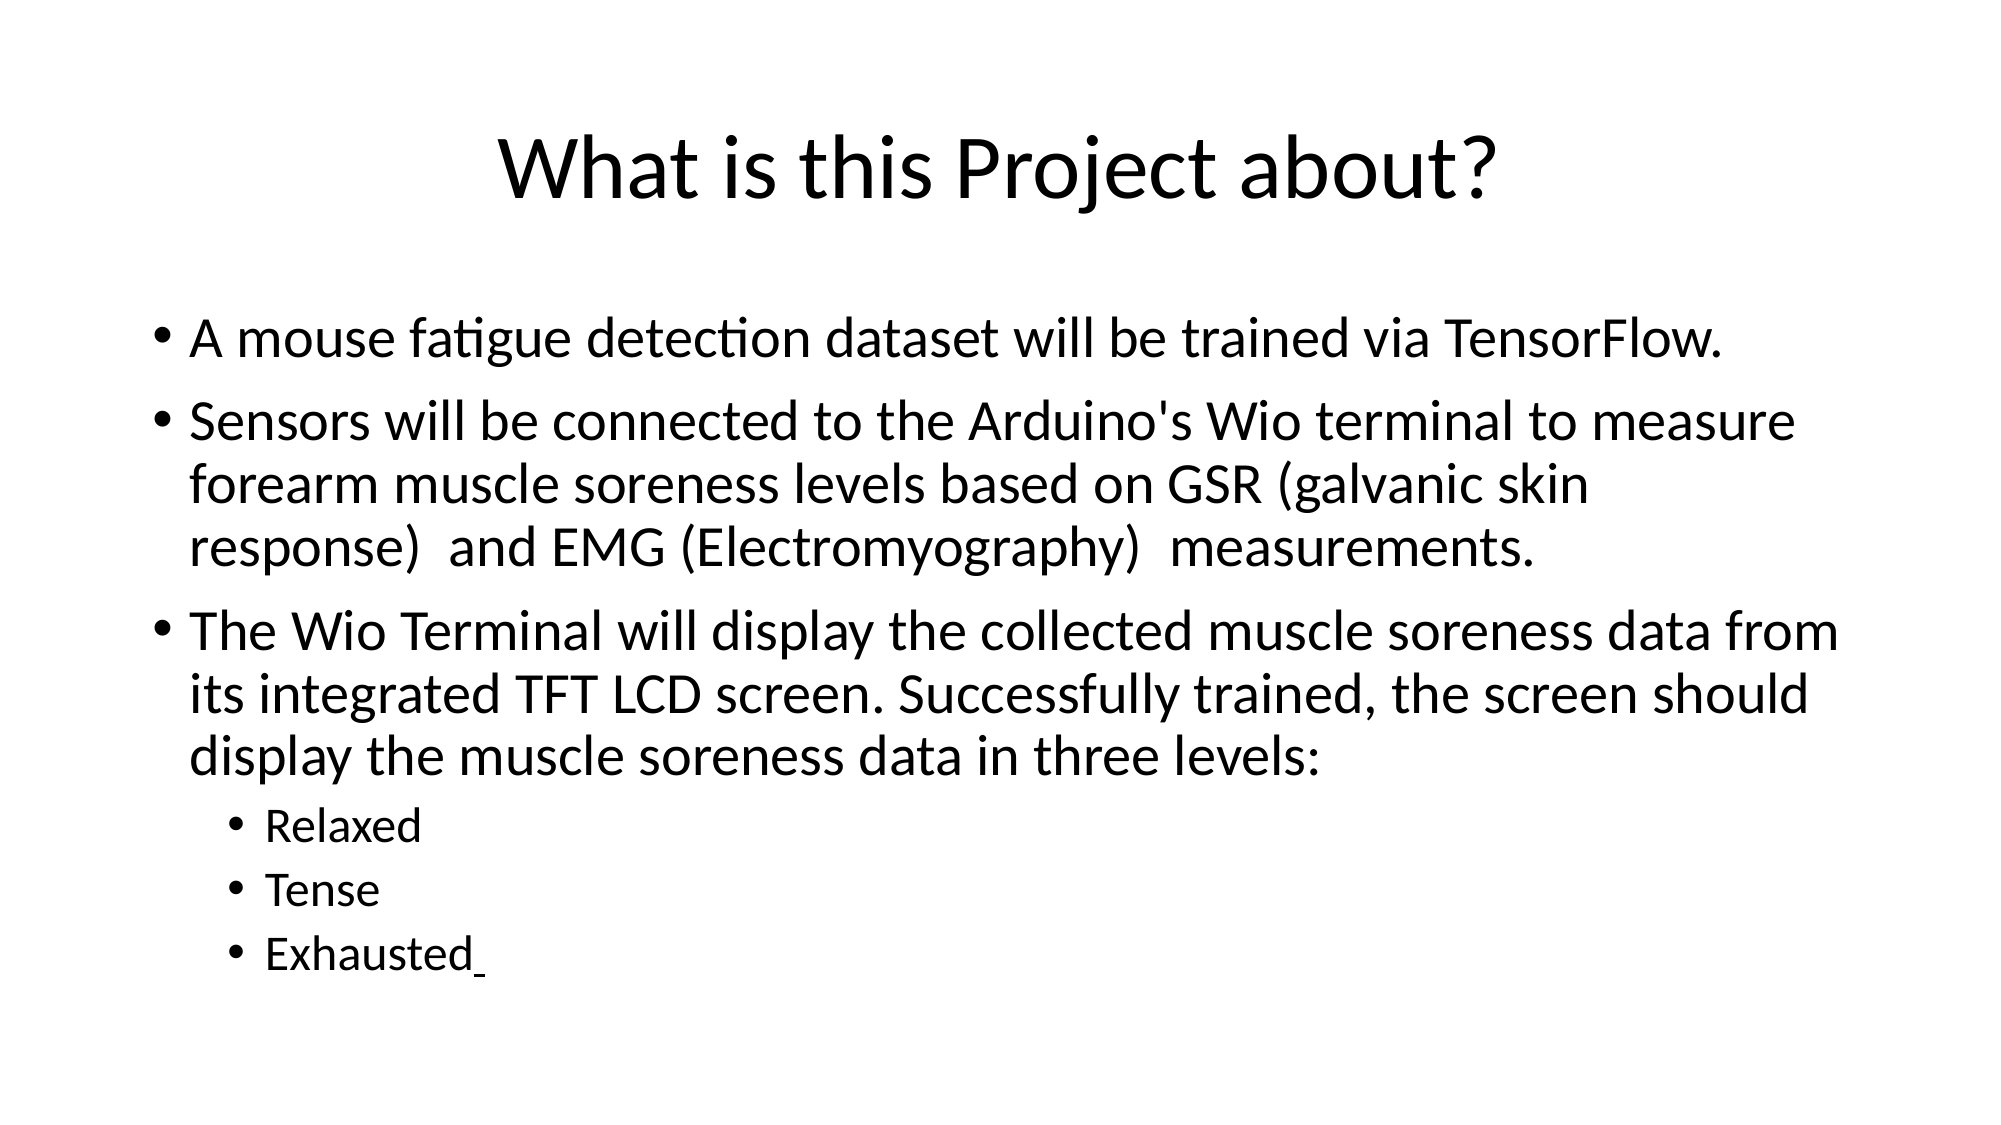

# What is this Project about?
A mouse fatigue detection dataset will be trained via TensorFlow.
Sensors will be connected to the Arduino's Wio terminal to measure forearm muscle soreness levels based on GSR (galvanic skin response)  and EMG (Electromyography)  measurements.
The Wio Terminal will display the collected muscle soreness data from its integrated TFT LCD screen. Successfully trained, the screen should display the muscle soreness data in three levels:
Relaxed
Tense
Exhausted